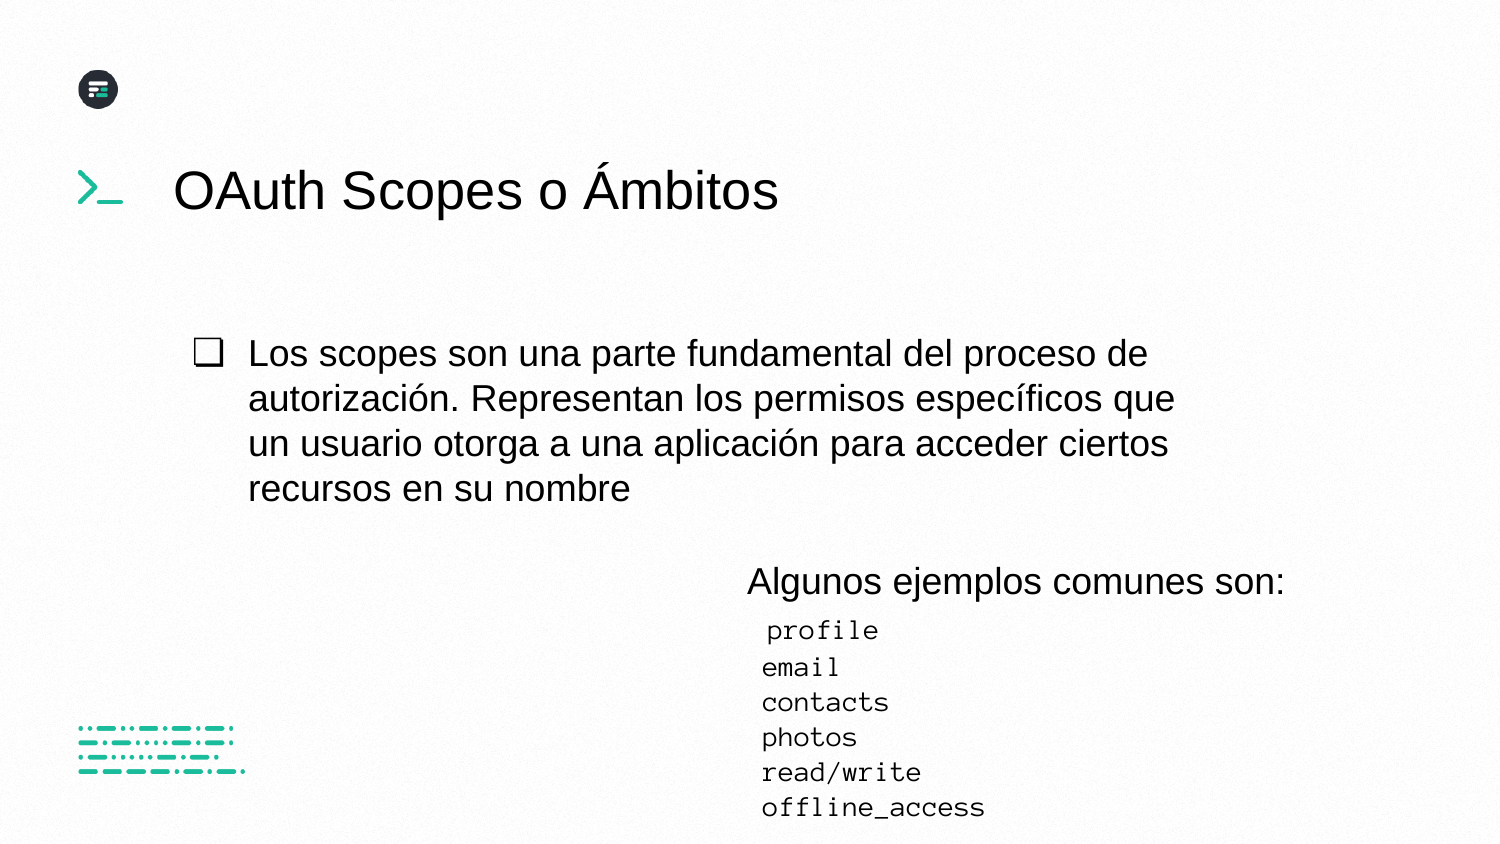

OAuth Scopes o Ámbitos
# Los scopes son una parte fundamental del proceso de autorización. Representan los permisos específicos que un usuario otorga a una aplicación para acceder ciertos recursos en su nombre
Algunos ejemplos comunes son:
  profile
 email
 contacts
 photos
 read/write
 offline_access